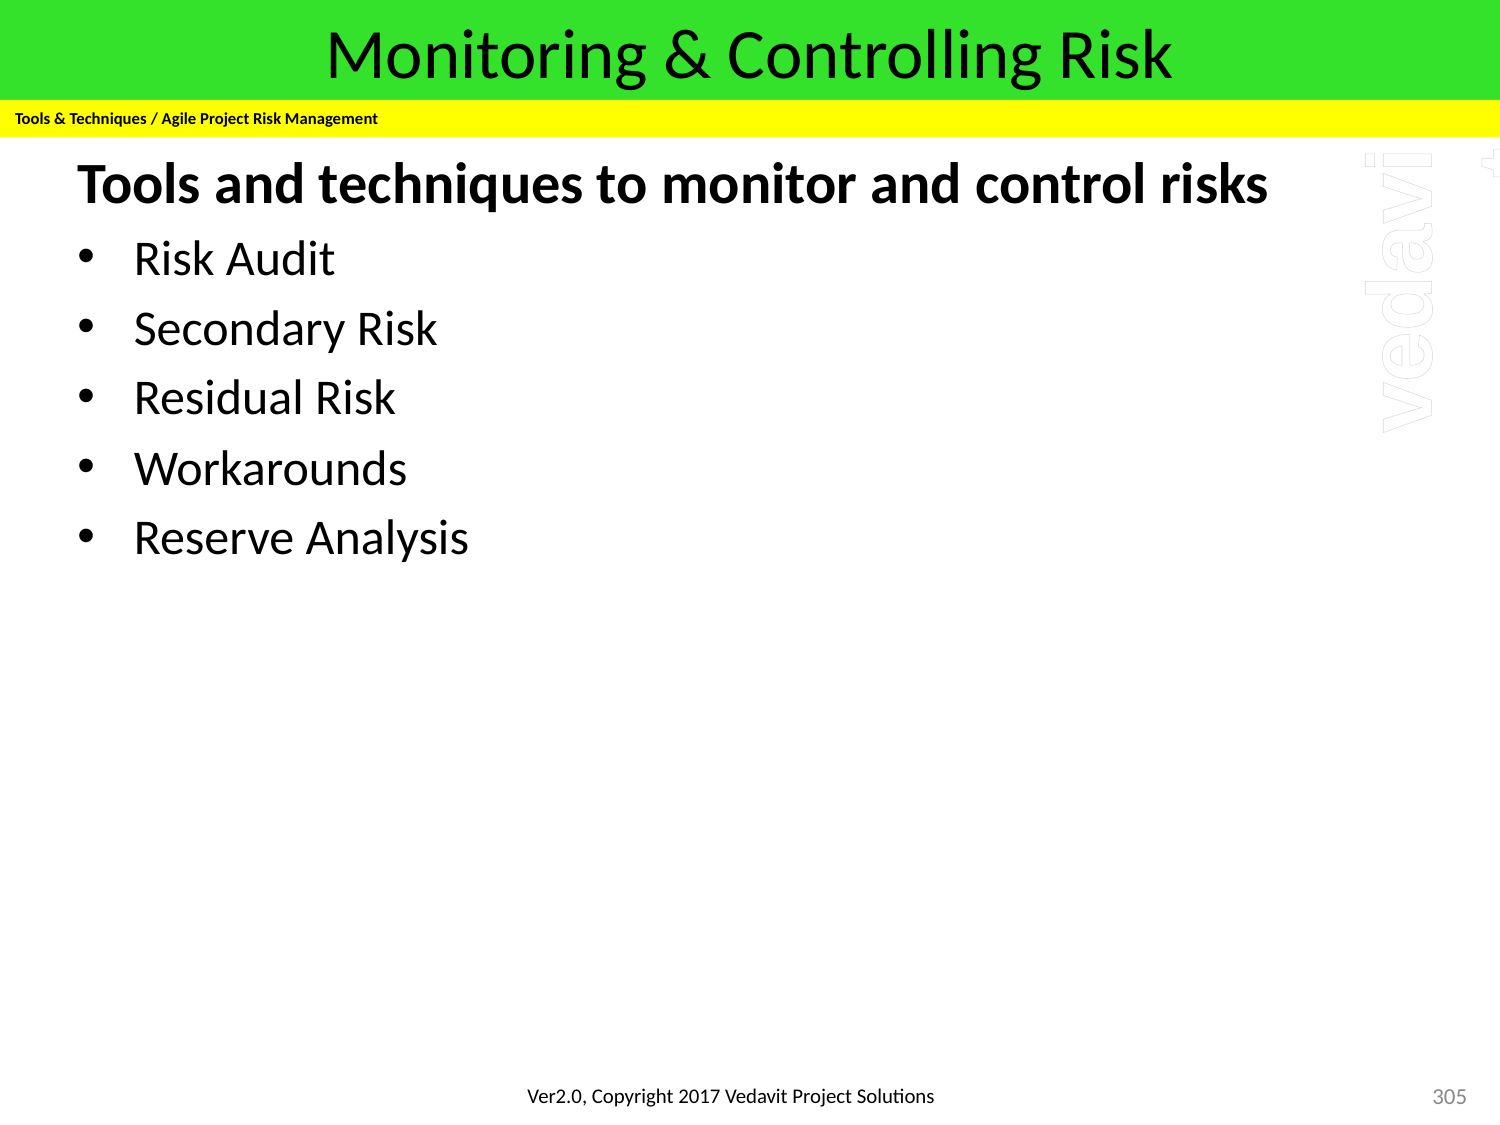

# Monitoring & Controlling Risk
Risk Responses: Threats & Opportunities
Tools & Techniques / Agile Project Risk Management

Tools and techniques to monitor and control risks
Risk Audit
Secondary Risk
Residual Risk
Workarounds
Reserve Analysis

305